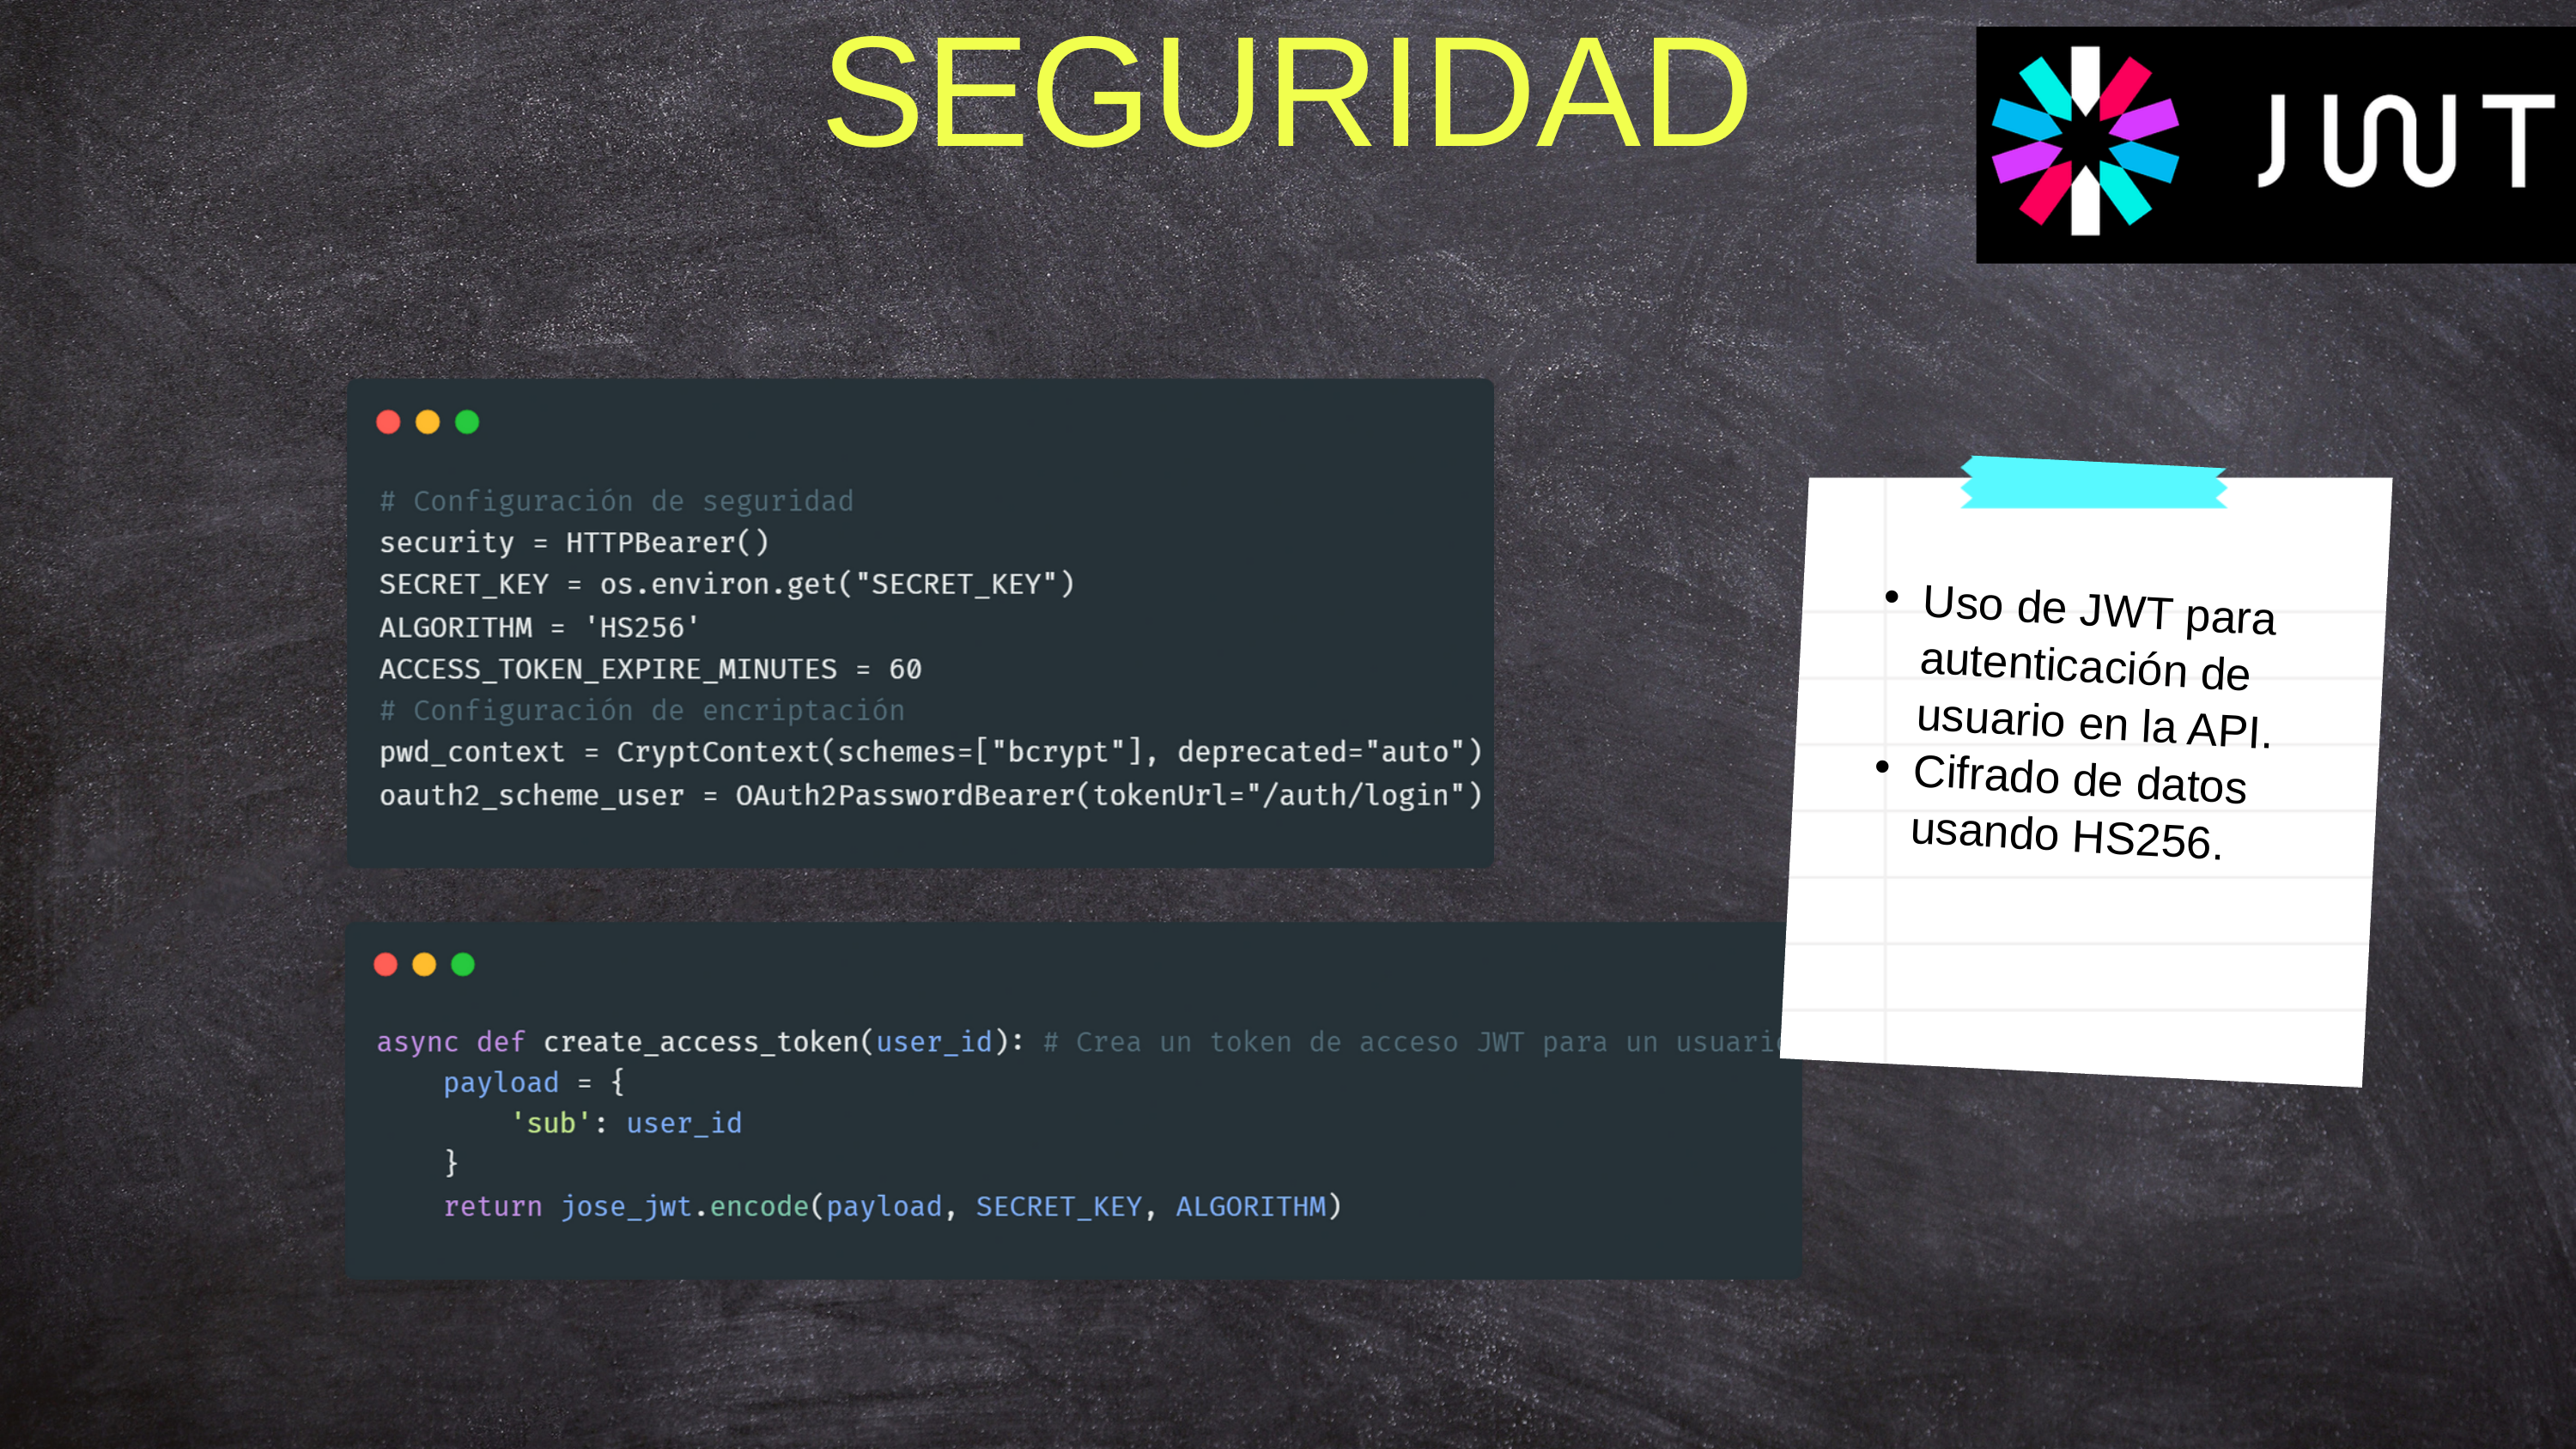

SEGURIDAD

Uso de JWT para autenticación de usuario en la API.
Cifrado de datos usando HS256.